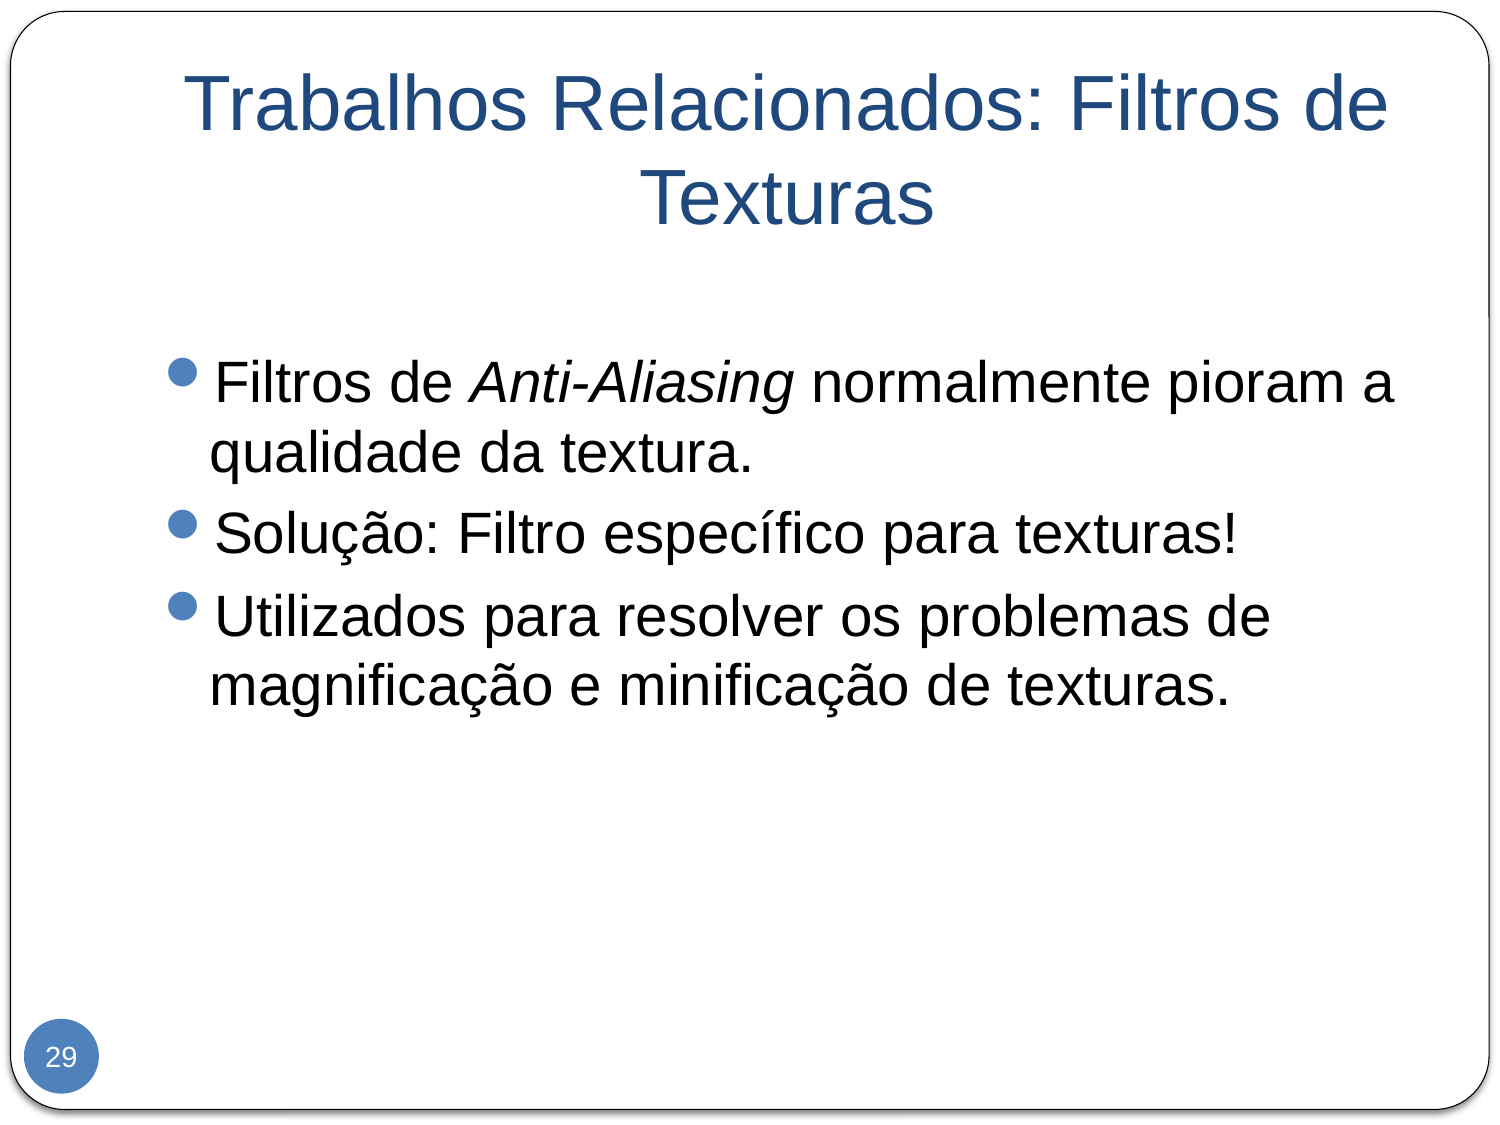

# Trabalhos Relacionados: Filtros de Texturas

Filtros de Anti-Aliasing normalmente pioram a qualidade da textura.
Solução: Filtro específico para texturas!
Utilizados para resolver os problemas de magnificação e minificação de texturas.

29